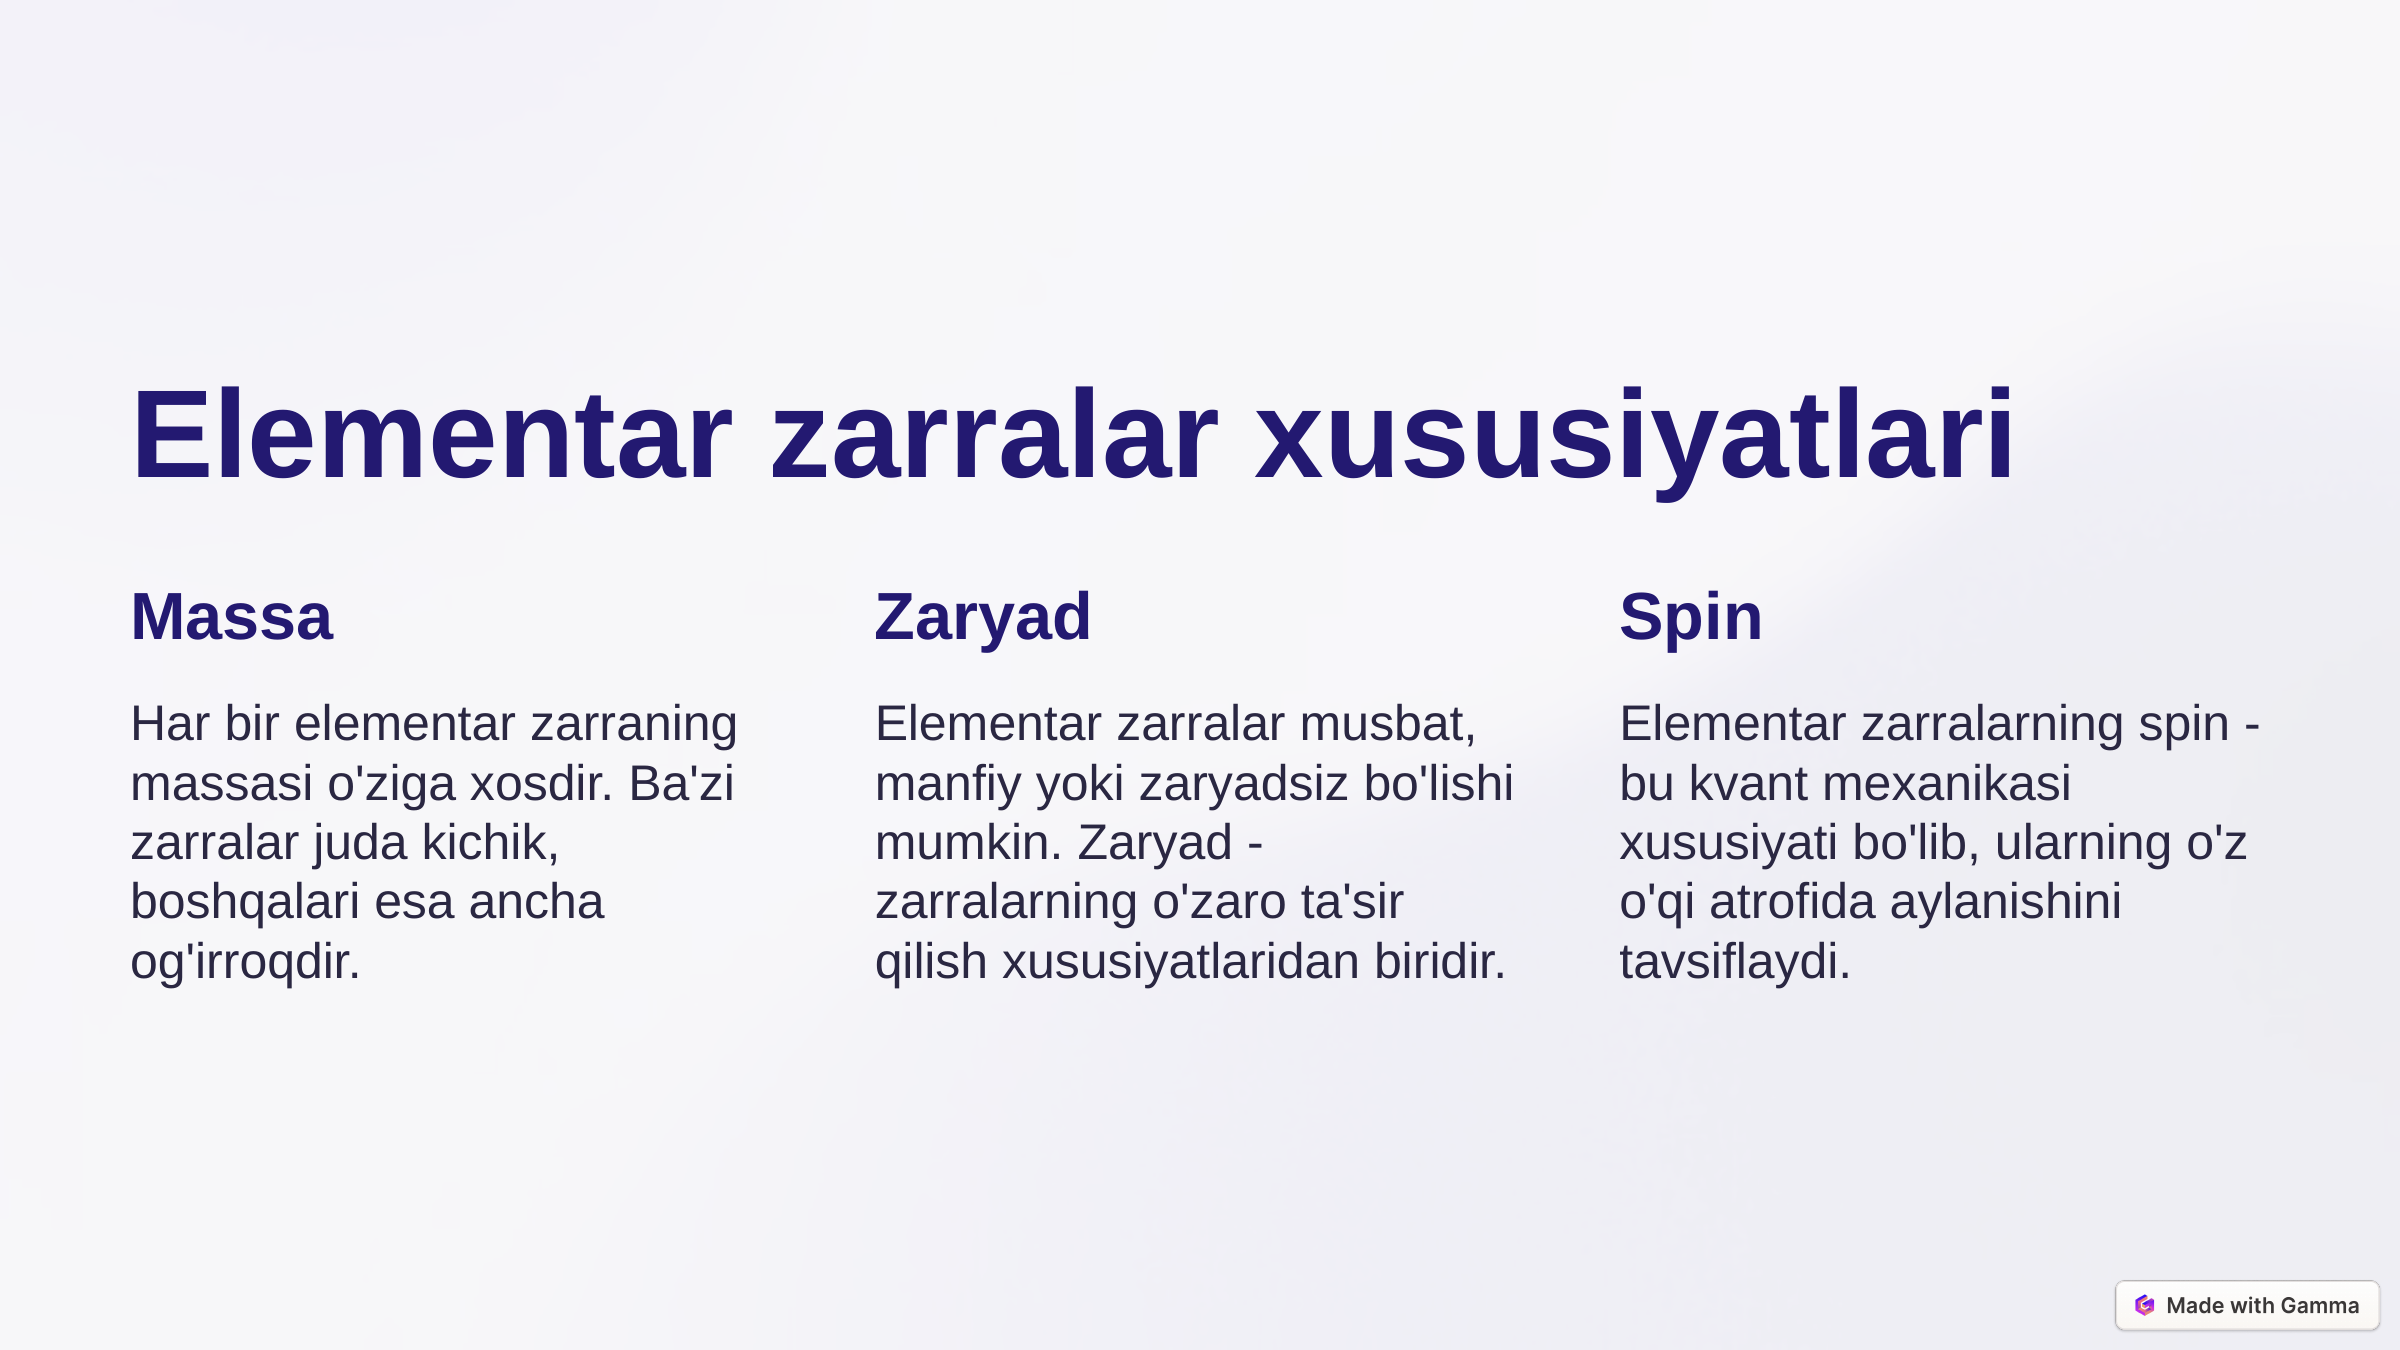

Elementar zarralar xususiyatlari
Massa
Zaryad
Spin
Har bir elementar zarraning massasi o'ziga xosdir. Ba'zi zarralar juda kichik, boshqalari esa ancha og'irroqdir.
Elementar zarralar musbat, manfiy yoki zaryadsiz bo'lishi mumkin. Zaryad - zarralarning o'zaro ta'sir qilish xususiyatlaridan biridir.
Elementar zarralarning spin - bu kvant mexanikasi xususiyati bo'lib, ularning o'z o'qi atrofida aylanishini tavsiflaydi.